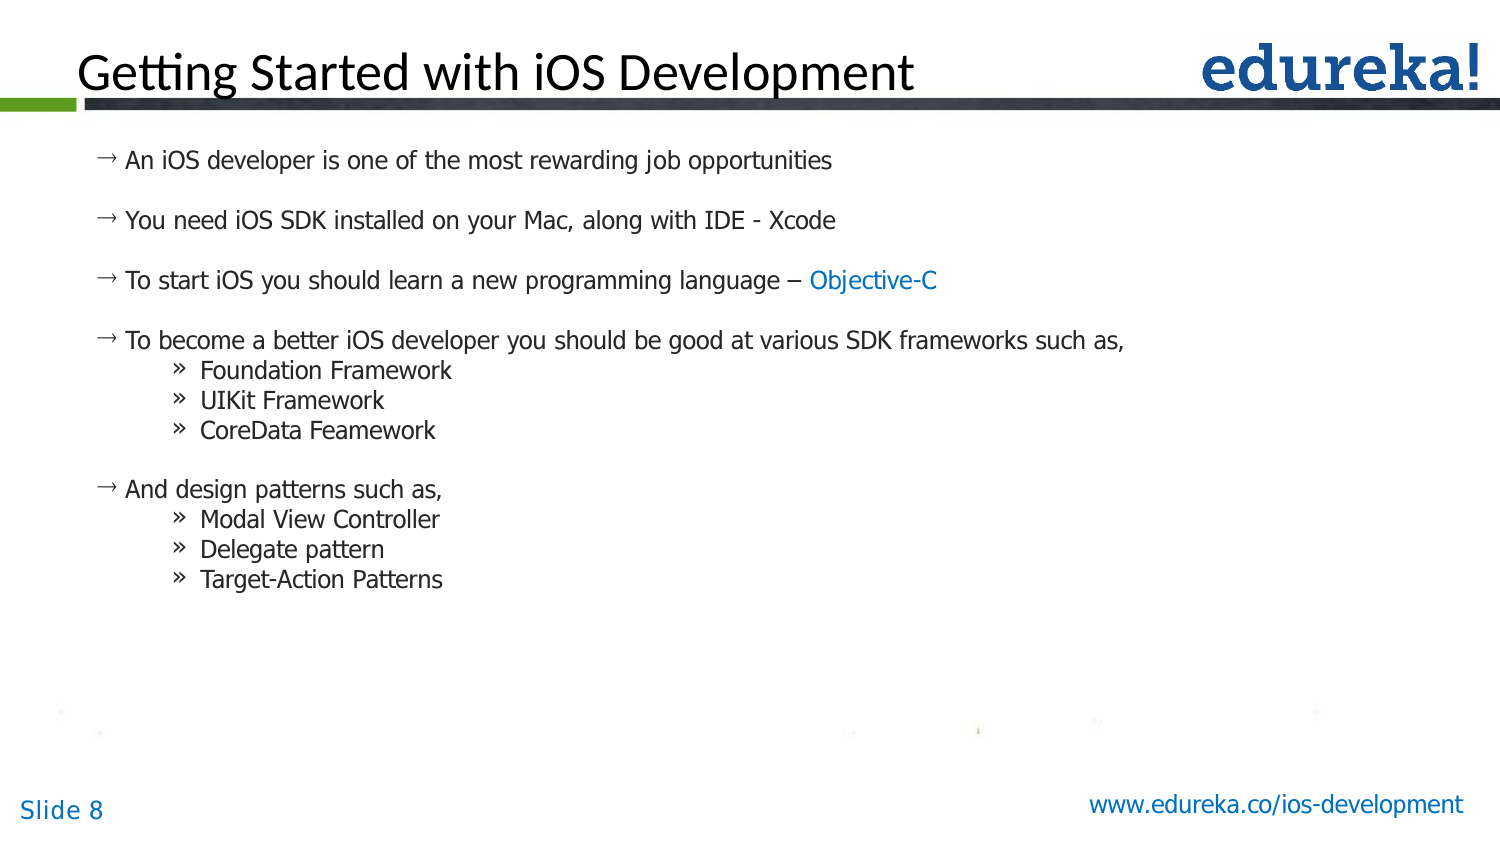

Getting Started with iOS Development
An iOS developer is one of the most rewarding job opportunities

You need iOS SDK installed on your Mac, along with IDE - Xcode

To start iOS you should learn a new programming language – Objective-C

To become a better iOS developer you should be good at various SDK frameworks such as,
Foundation Framework
UIKit Framework
CoreData Feamework

And design patterns such as,
Modal View Controller
Delegate pattern
Target-Action Patterns